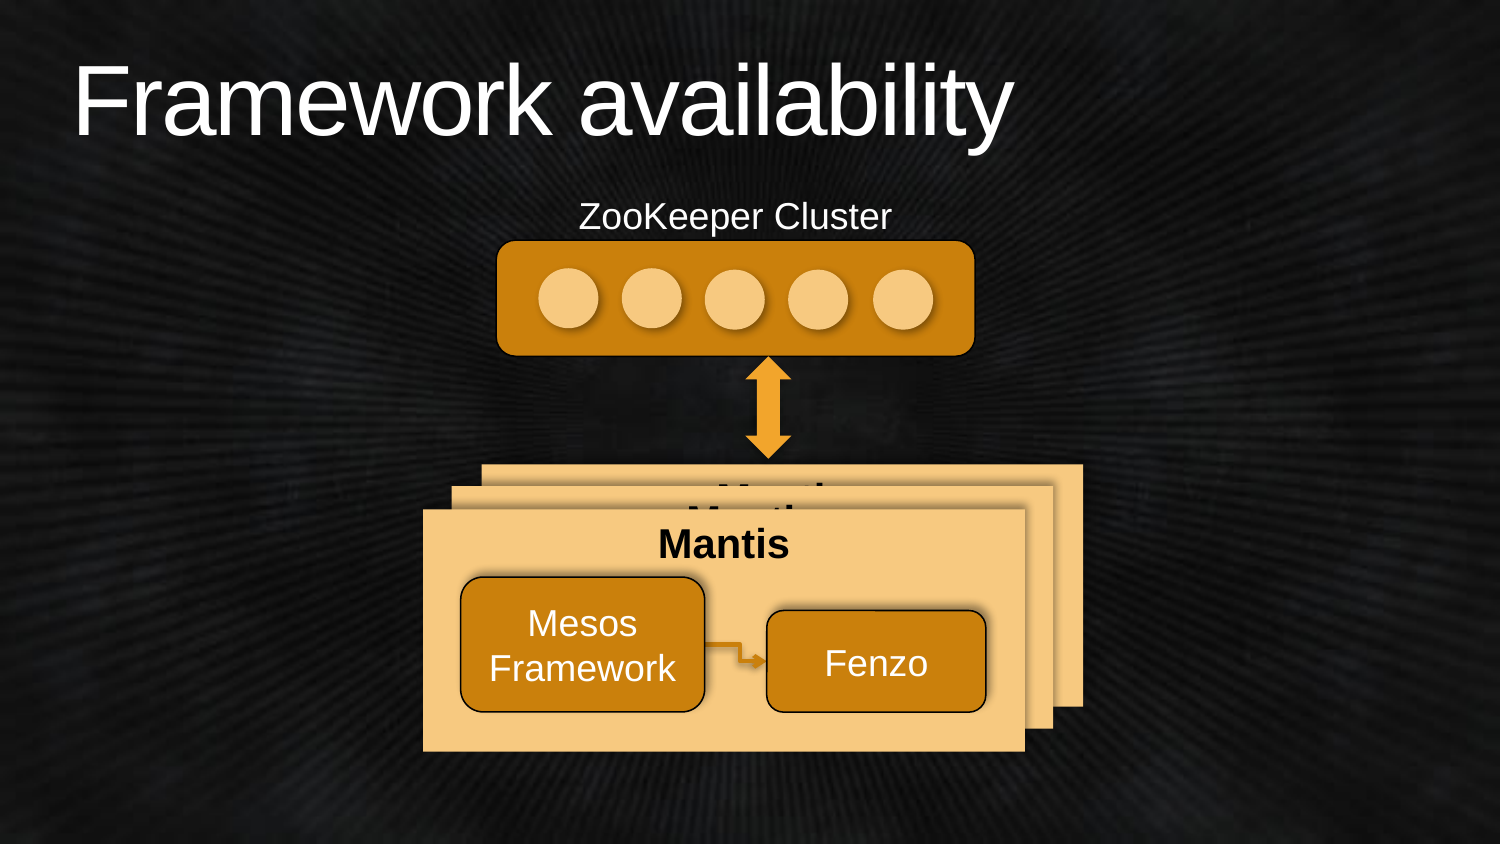

# Framework availability
ZooKeeper Cluster

Mantis
Mantis
Mantis
Mesos
Framework
Fenzo